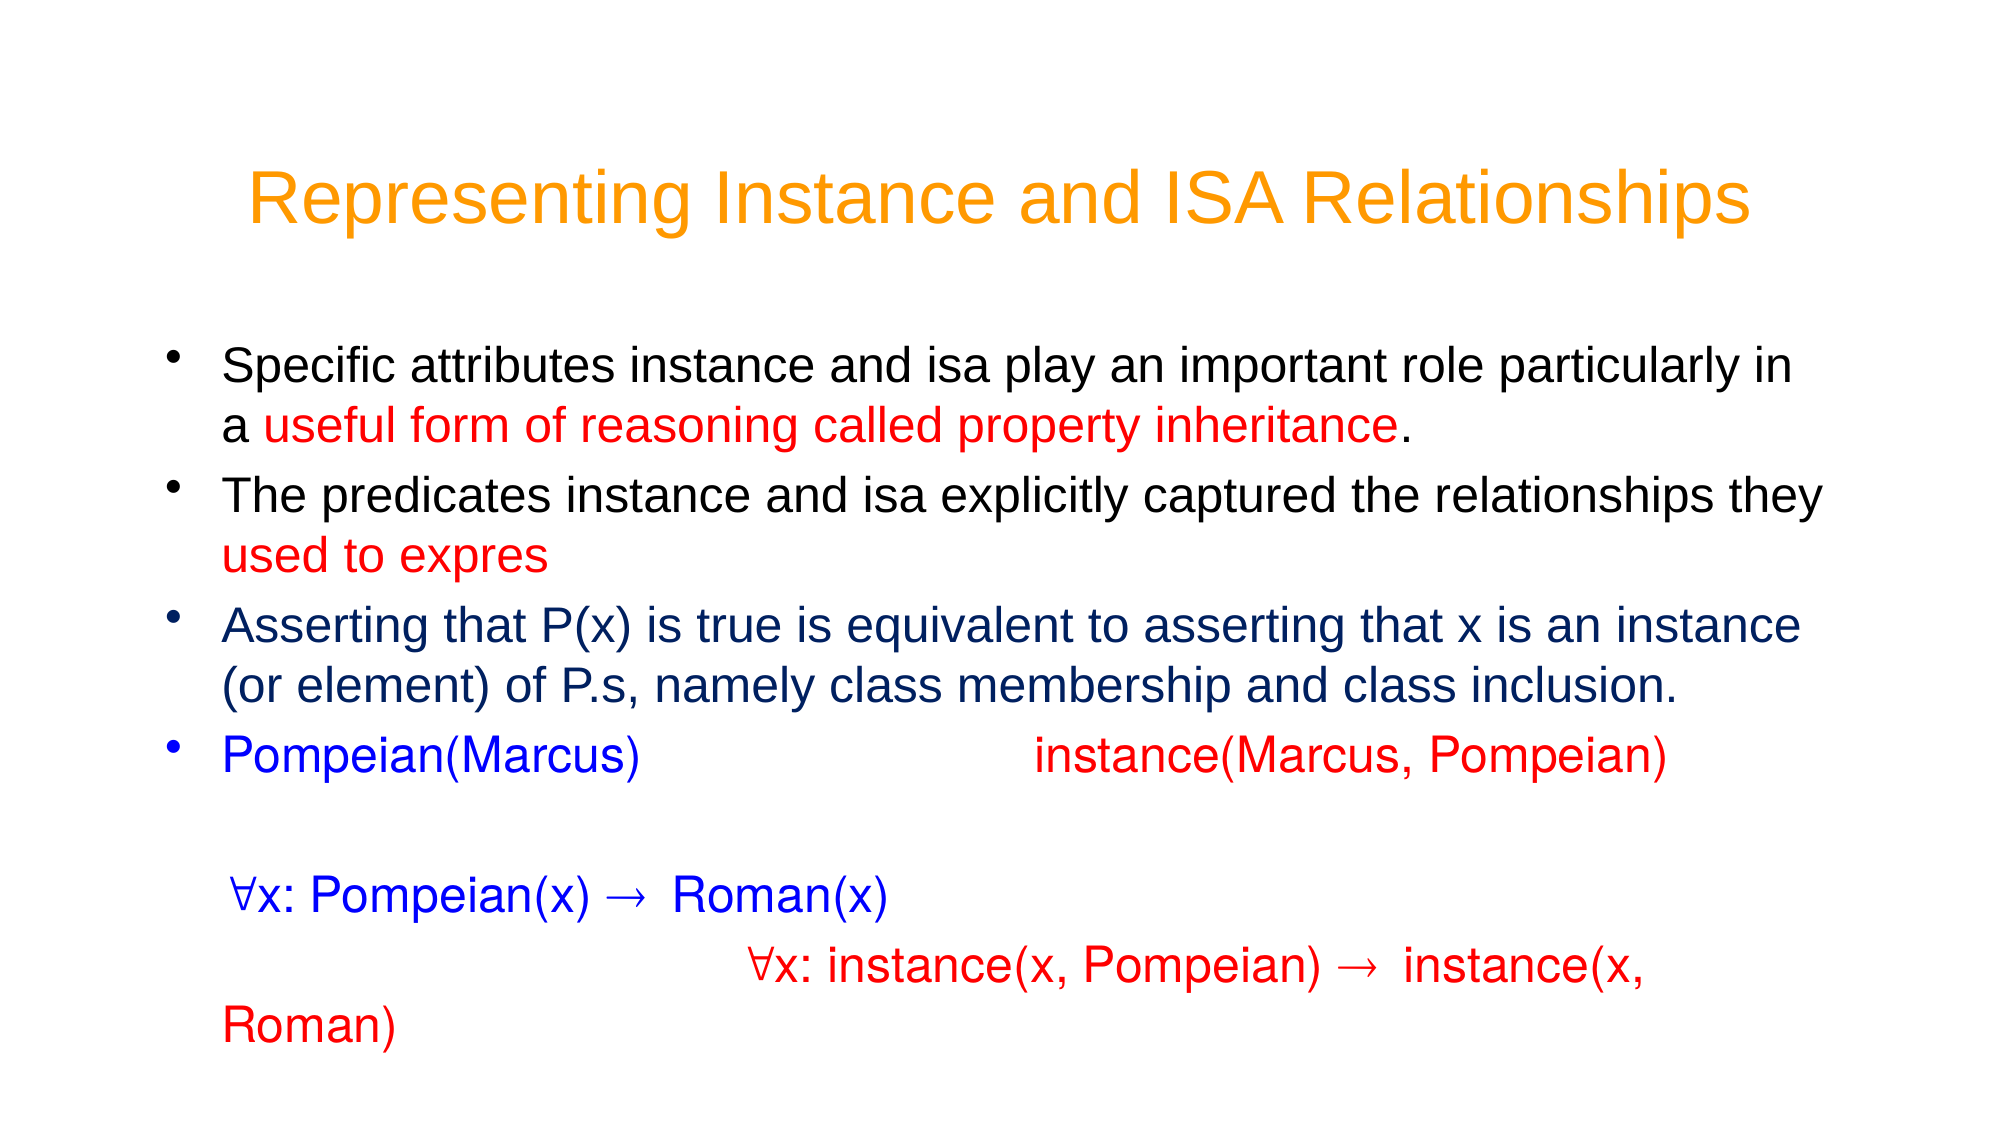

# Representing Instance and ISA Relationships
Specific attributes instance and isa play an important role particularly in a useful form of reasoning called property inheritance.
The predicates instance and isa explicitly captured the relationships they used to expres
Asserting that P(x) is true is equivalent to asserting that x is an instance (or element) of P.s, namely class membership and class inclusion.
Pompeian(Marcus)                            instance(Marcus, Pompeian)

∀x: Pompeian(x) → Roman(x)
                                     ∀x: instance(x, Pompeian) → instance(x, Roman)